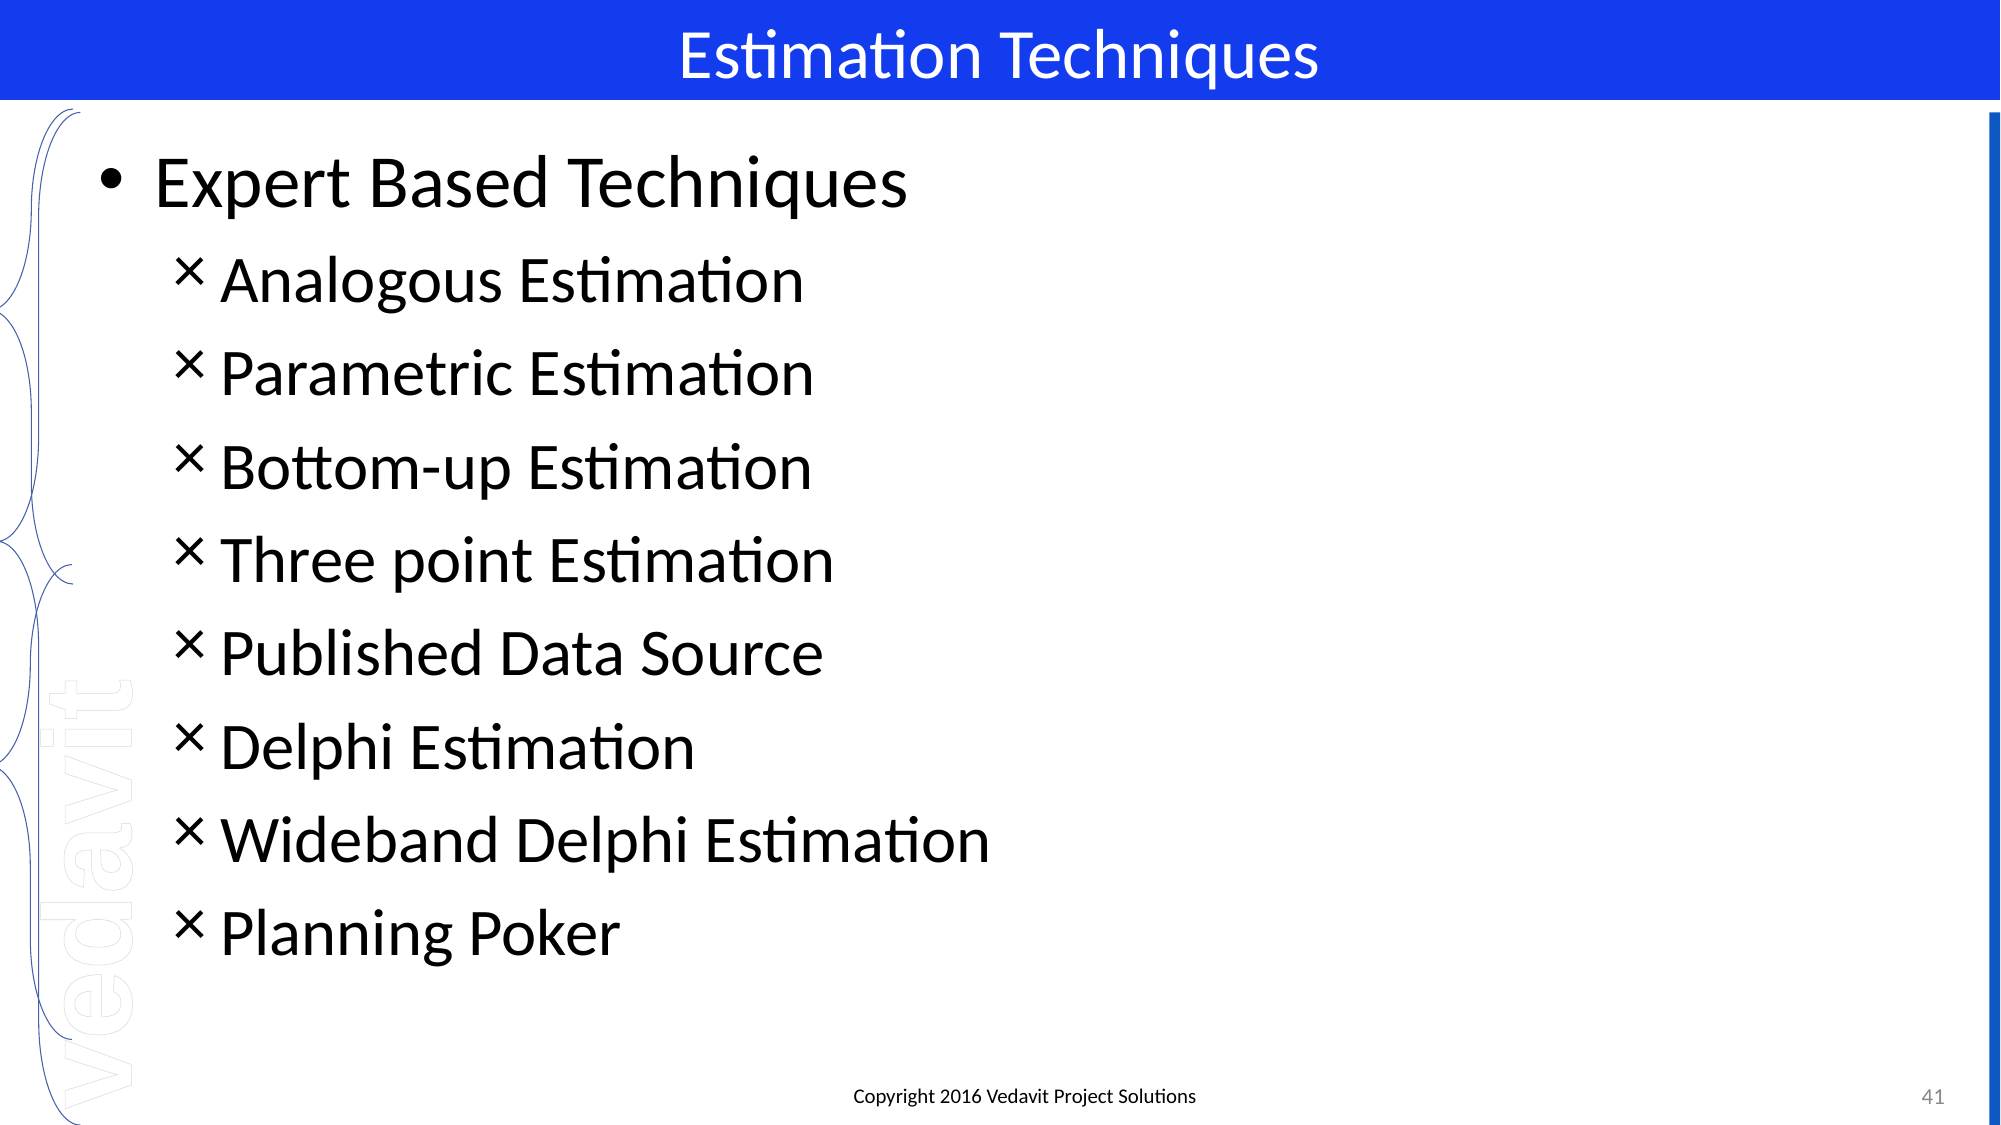

# Estimation Techniques

Expert Based Techniques
Analogous Estimation
Parametric Estimation
Bottom-up Estimation
Three point Estimation
Published Data Source
Delphi Estimation
Wideband Delphi Estimation
Planning Poker

41